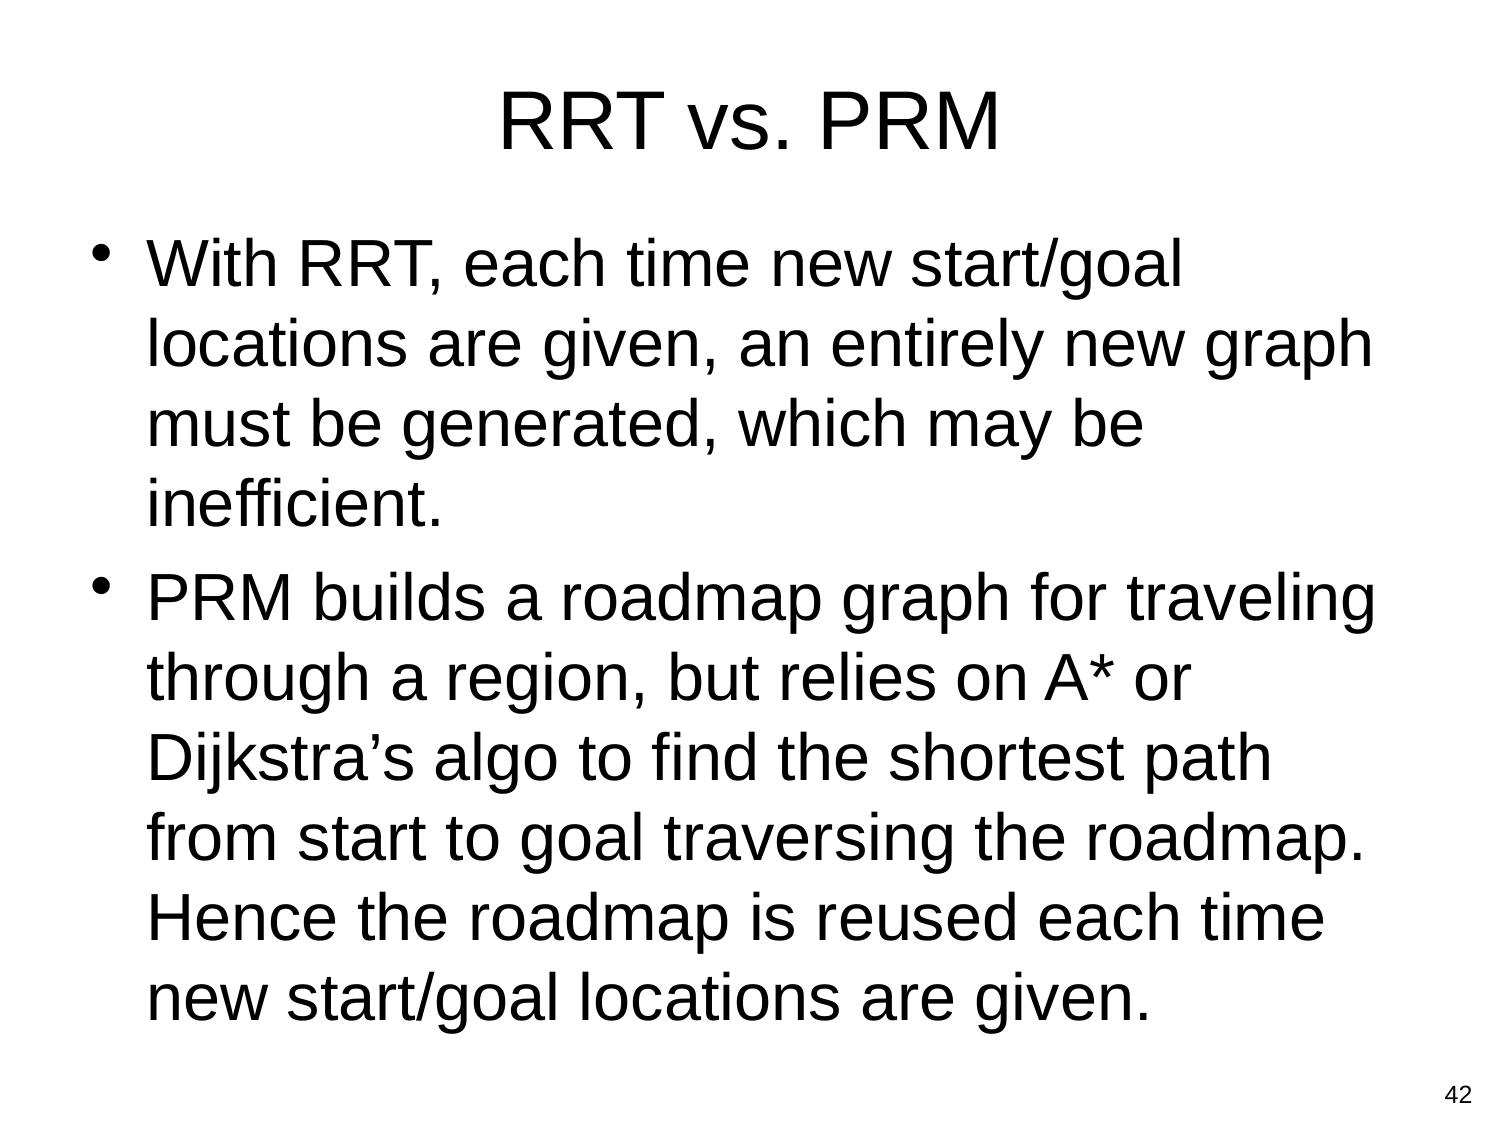

# RRT vs. PRM
With RRT, each time new start/goal locations are given, an entirely new graph must be generated, which may be inefficient.
PRM builds a roadmap graph for traveling through a region, but relies on A* or Dijkstra’s algo to find the shortest path from start to goal traversing the roadmap. Hence the roadmap is reused each time new start/goal locations are given.
42